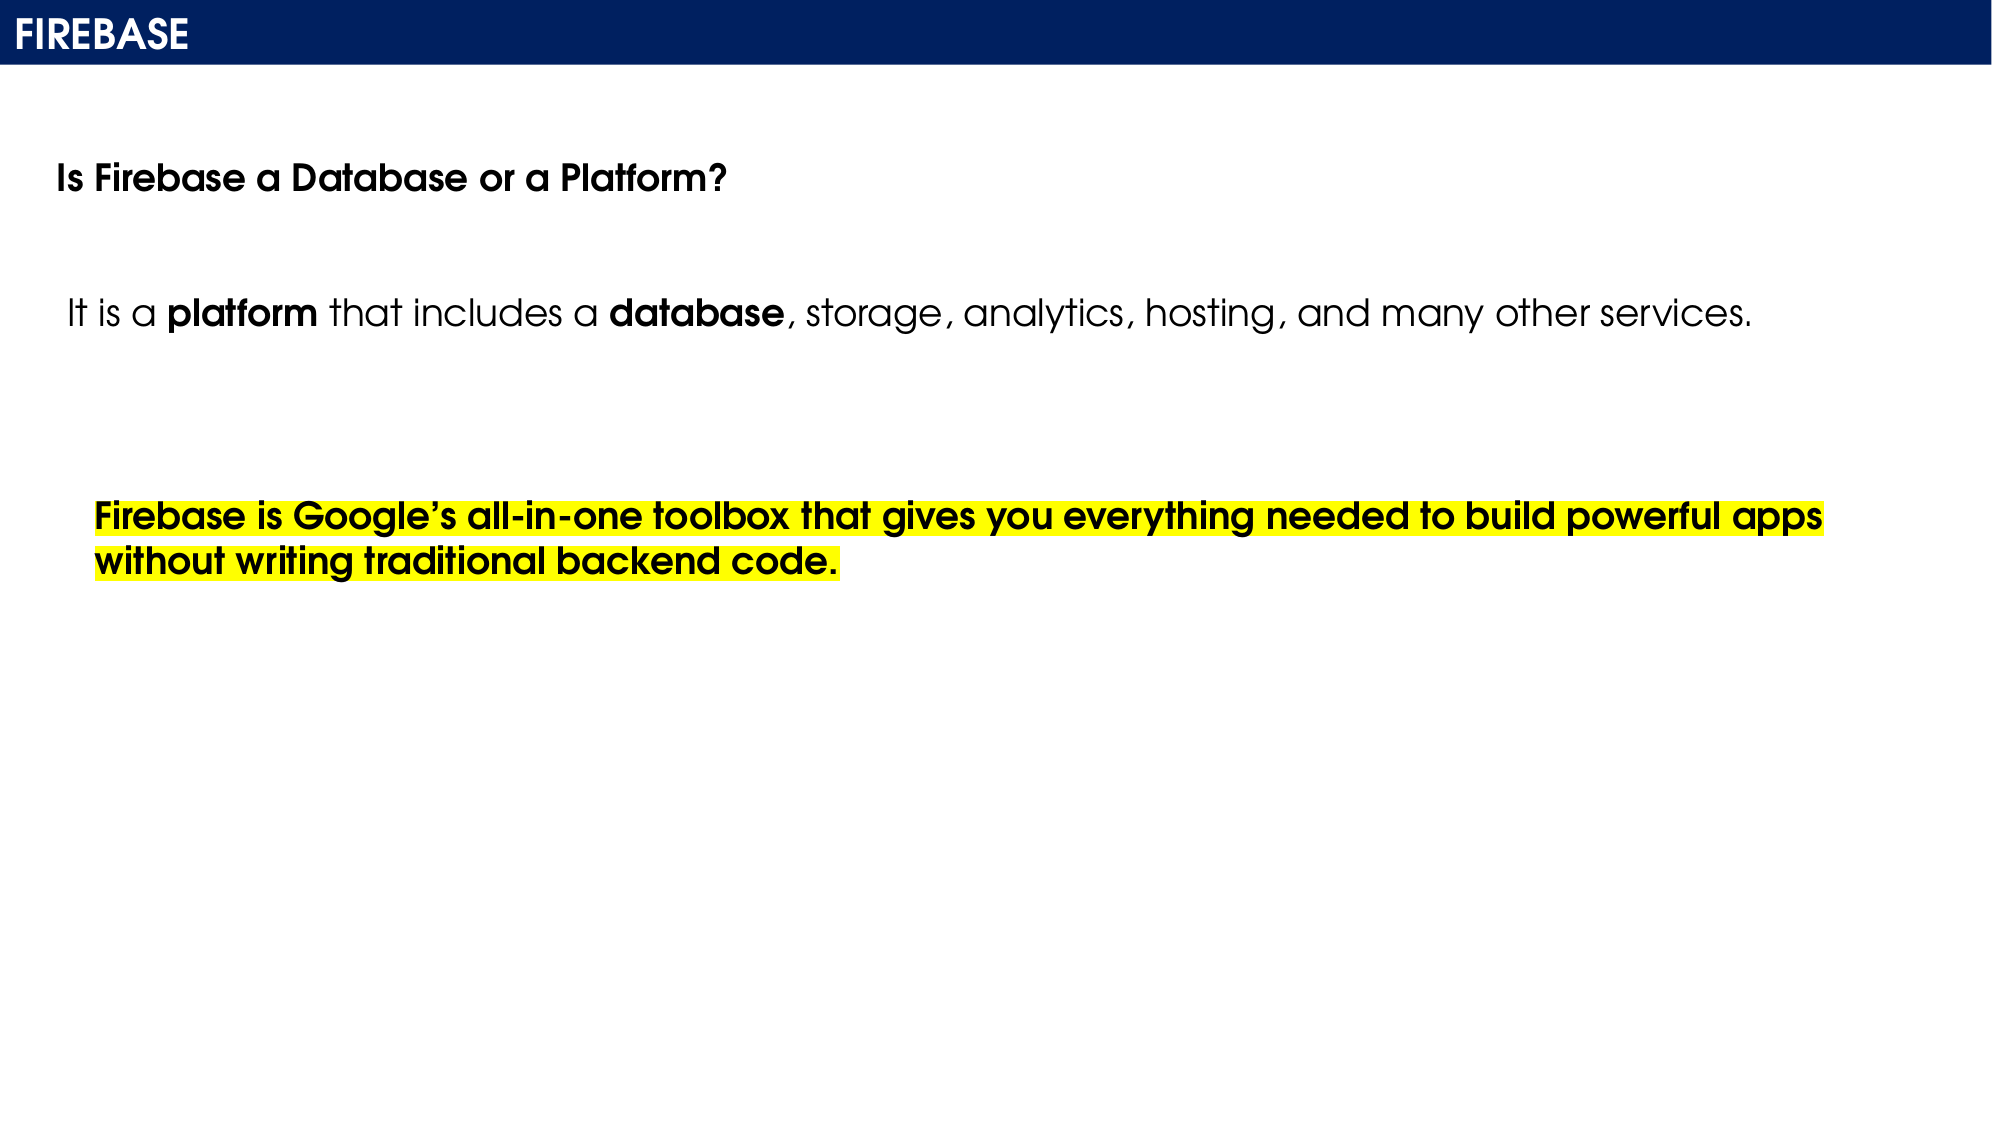

FIREBASE
Is Firebase a Database or a Platform?

 It is a platform that includes a database, storage, analytics, hosting, and many other services.

Firebase is Google’s all-in-one toolbox that gives you everything needed to build powerful apps without writing traditional backend code.